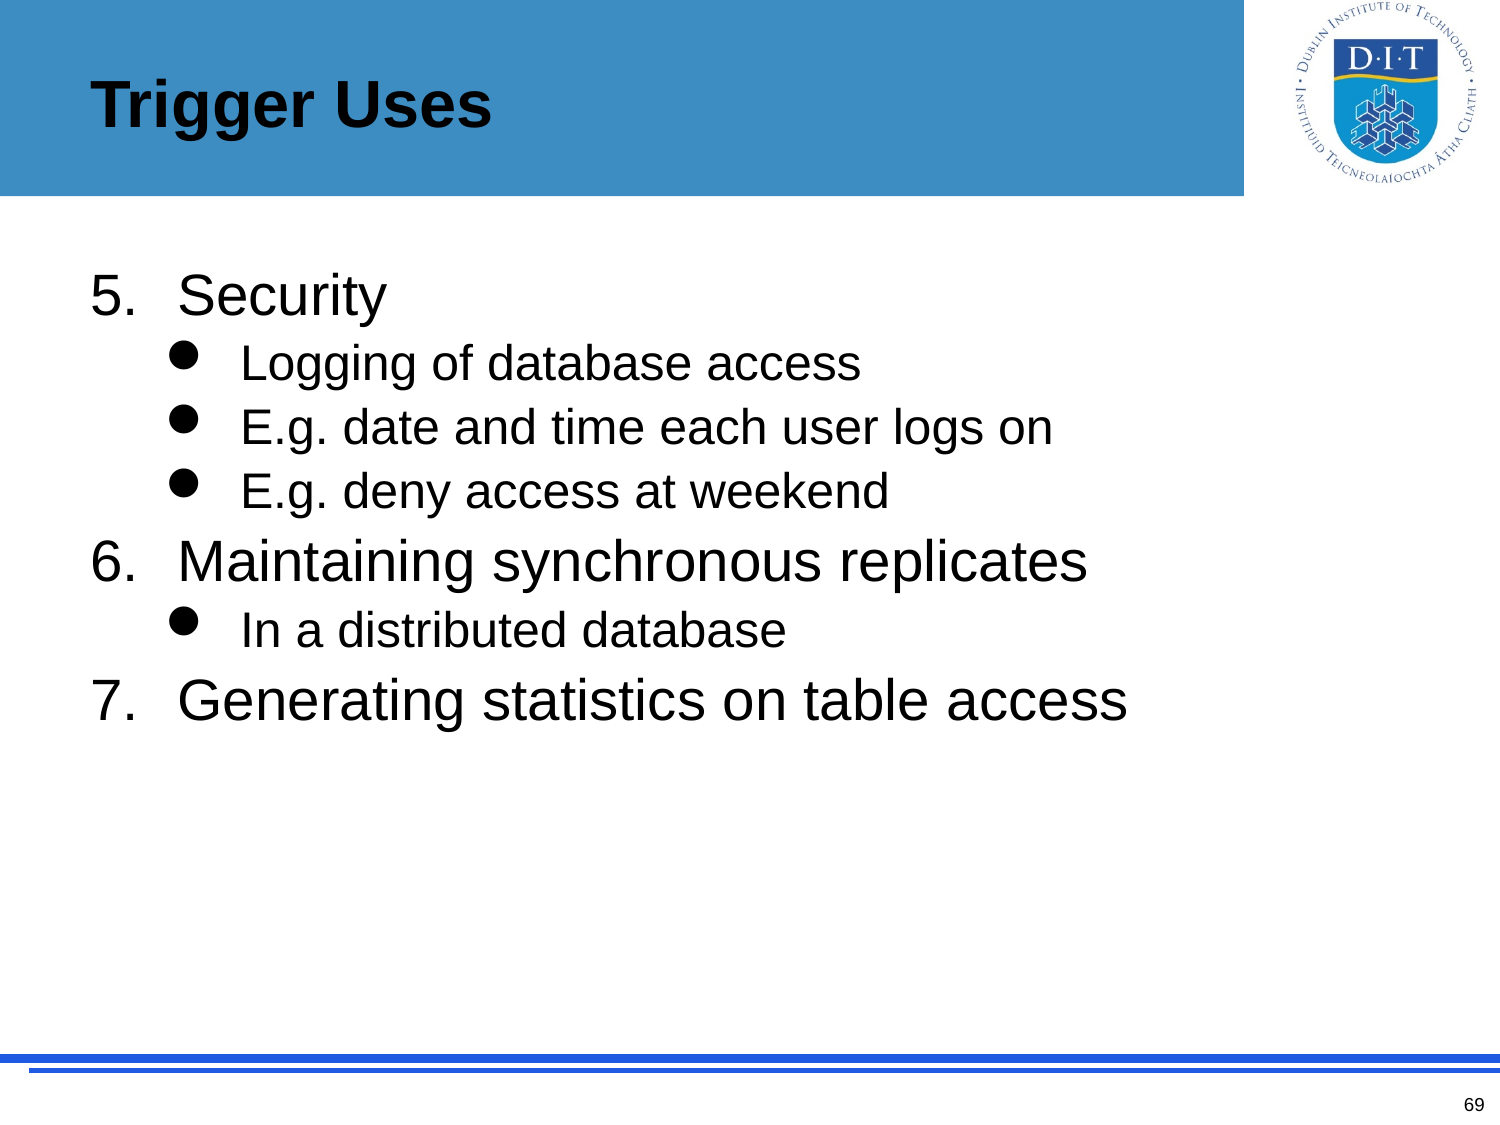

# Trigger Uses
Security
Logging of database access
E.g. date and time each user logs on
E.g. deny access at weekend
Maintaining synchronous replicates
In a distributed database
Generating statistics on table access
69